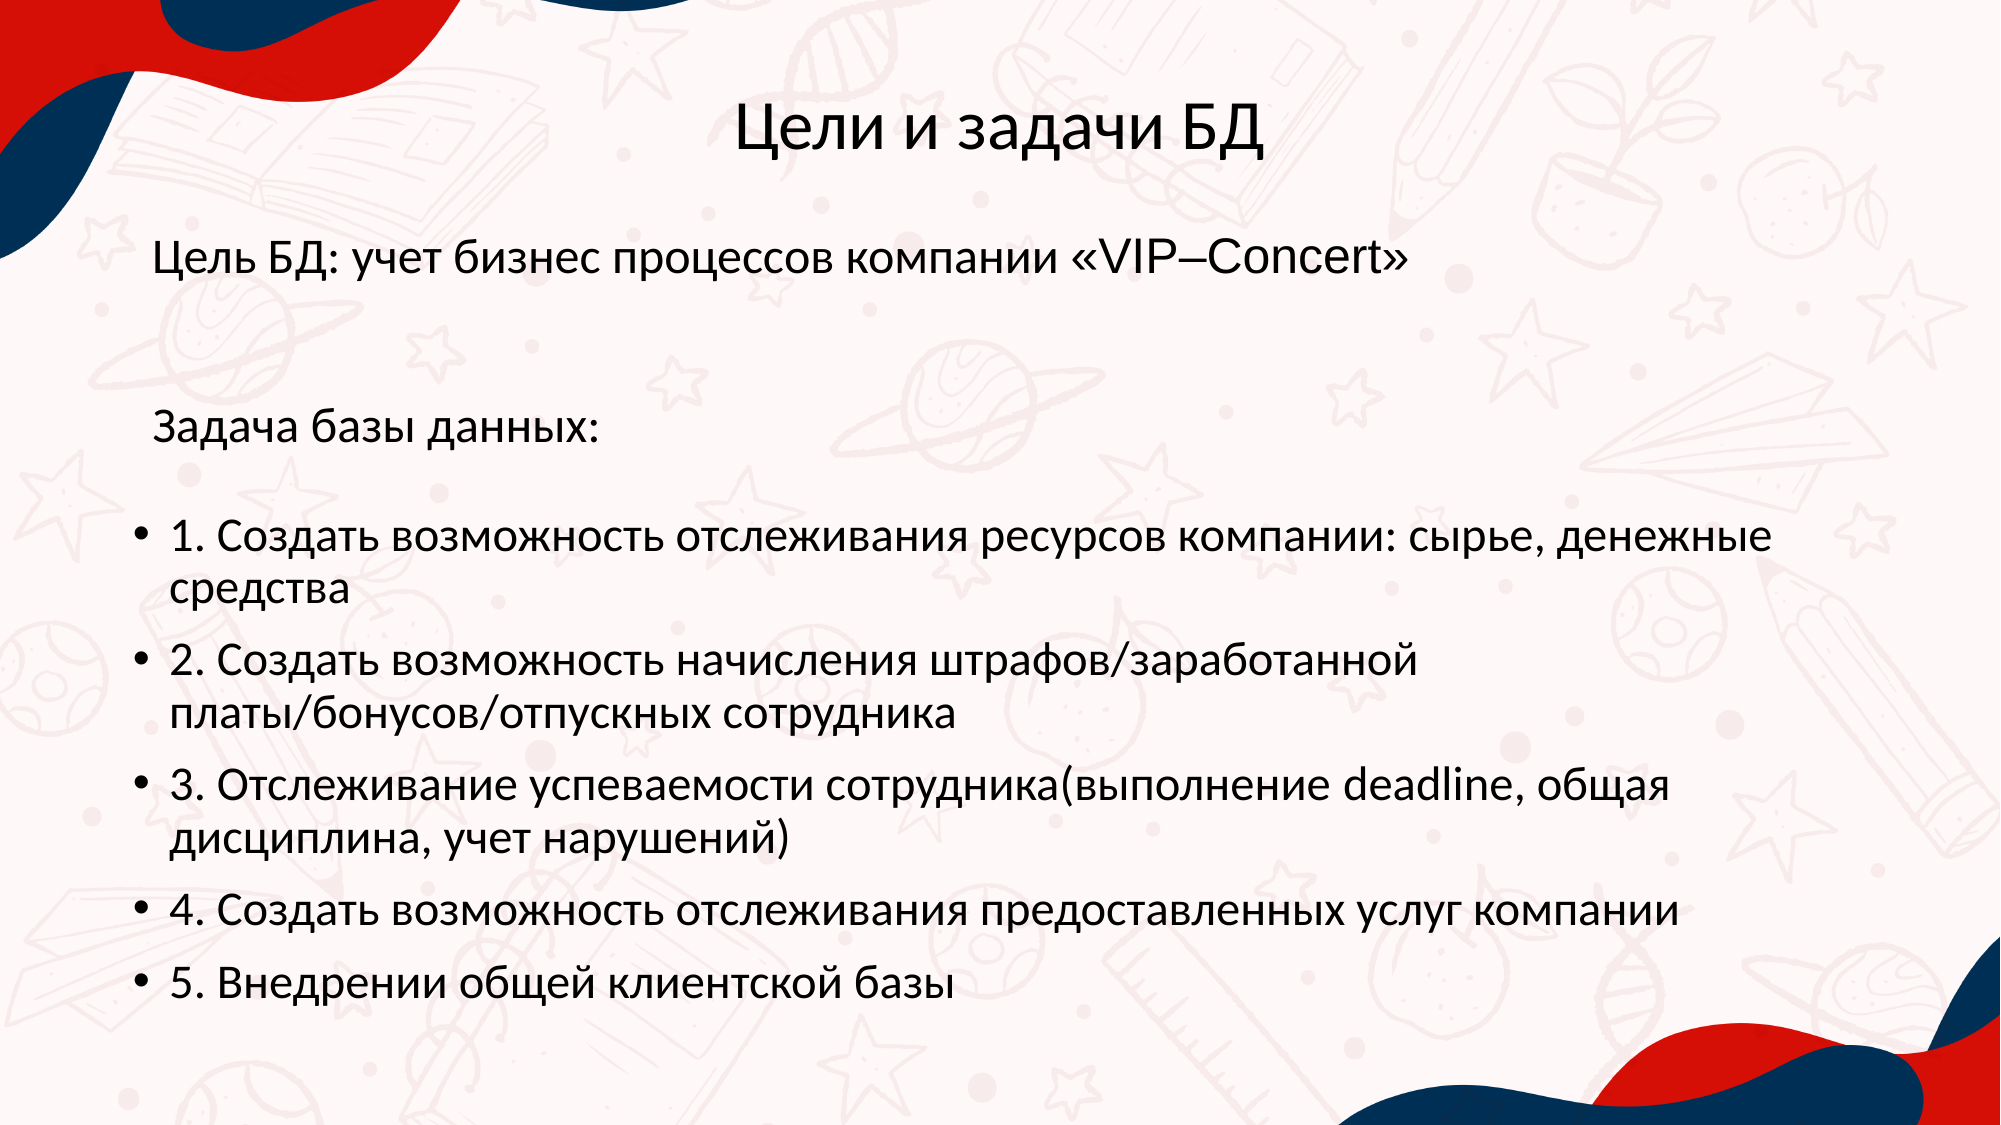

# Цели и задачи БД
Цель БД: учет бизнес процессов компании «VIP–Concert»
Задача базы данных:
1. Создать возможность отслеживания ресурсов компании: сырье, денежные средства
2. Создать возможность начисления штрафов/заработанной платы/бонусов/отпускных сотрудника
3. Отслеживание успеваемости сотрудника(выполнение deadline, общая дисциплина, учет нарушений)
4. Создать возможность отслеживания предоставленных услуг компании
5. Внедрении общей клиентской базы